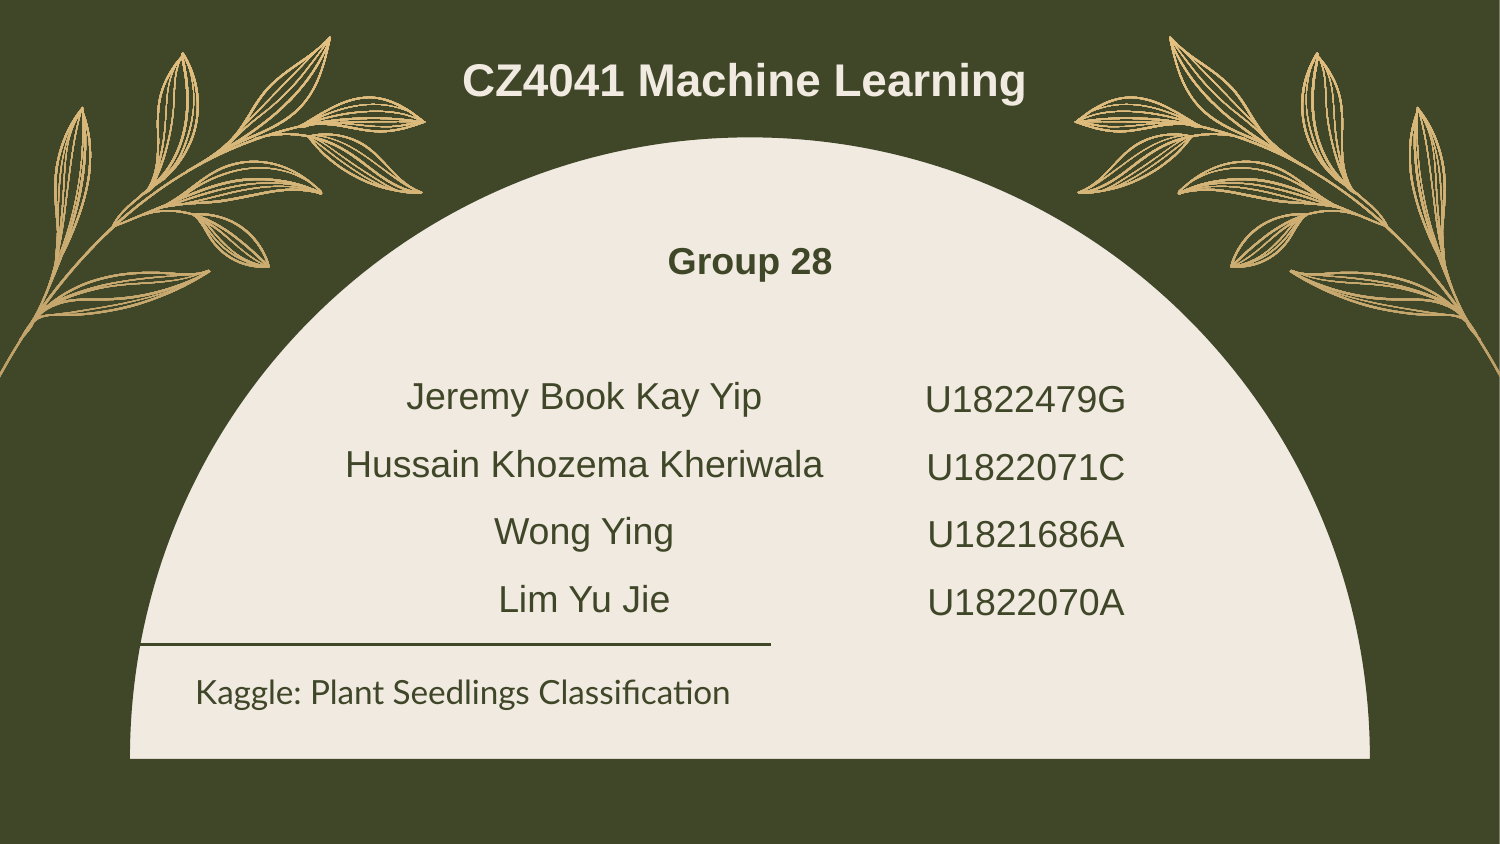

CZ4041 Machine Learning
Group 28

# Jeremy Book Kay Yip
Hussain Khozema Kheriwala
Wong Ying
Lim Yu Jie

U1822479G
U1822071C
U1821686A
U1822070A

Kaggle: Plant Seedlings Classification